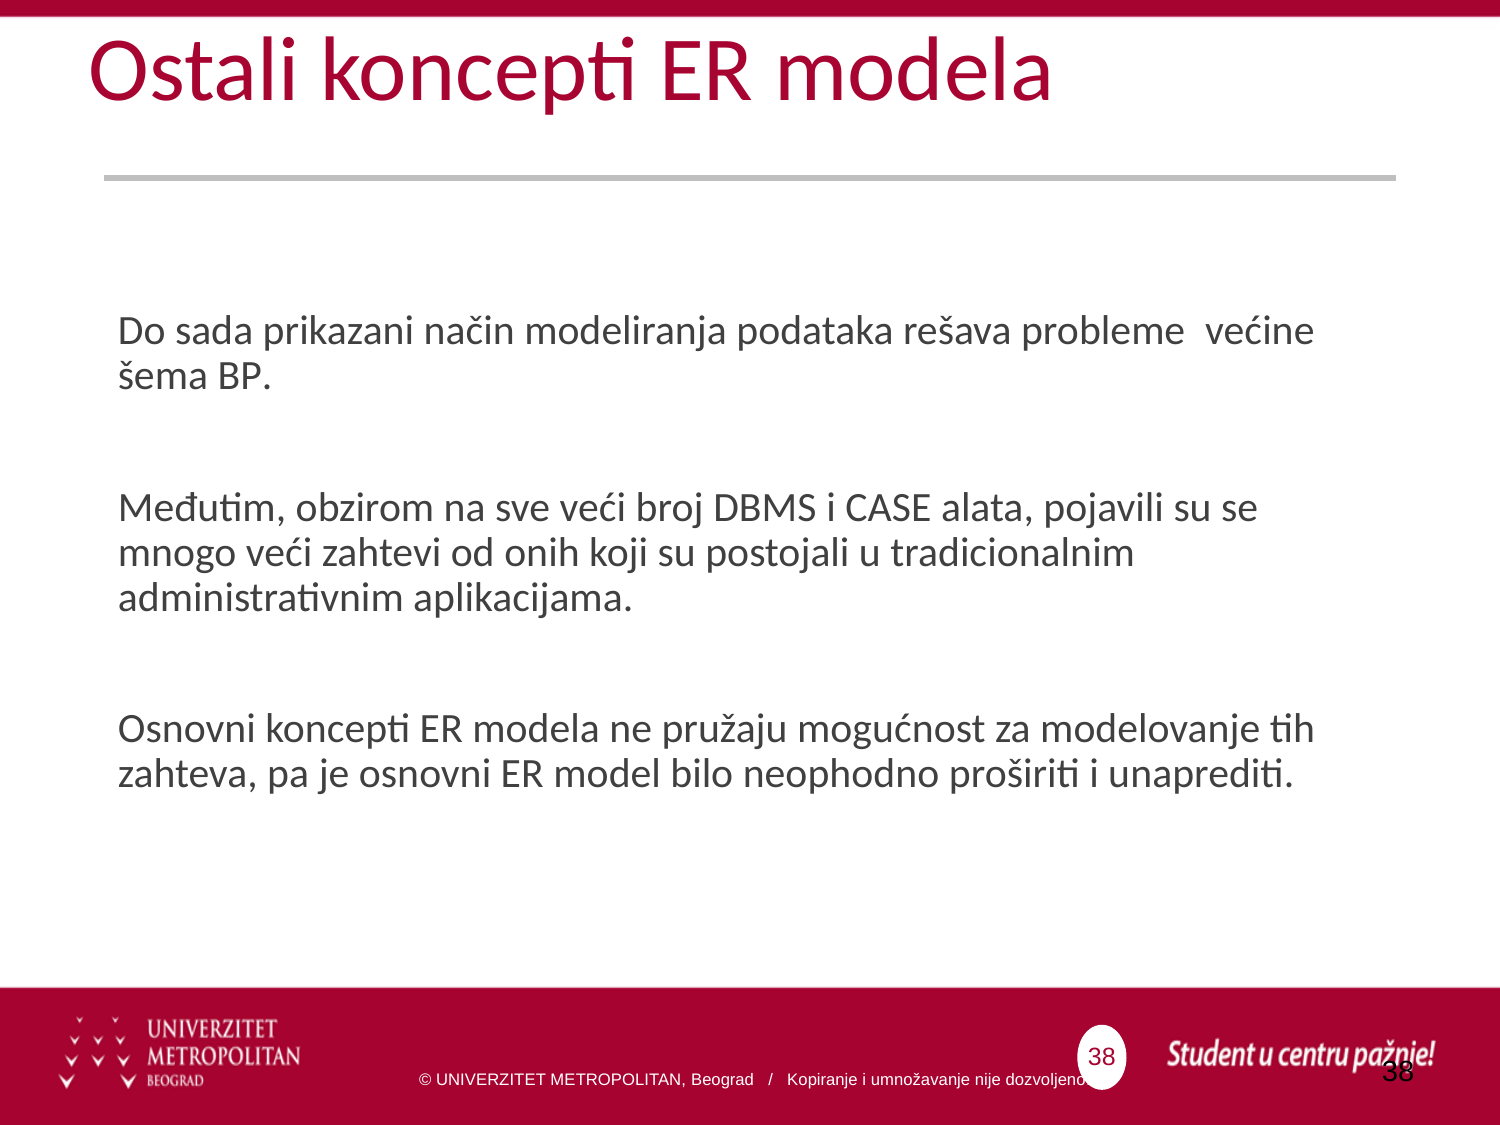

# Ostali koncepti ER modela

Do sada prikazani način modeliranja podataka rešava probleme  većine šema BP.

Međutim, obzirom na sve veći broj DBMS i CASE alata, pojavili su se mnogo veći zahtevi od onih koji su postojali u tradicionalnim administrativnim aplikacijama.

Osnovni koncepti ER modela ne pružaju mogućnost za modelovanje tih zahteva, pa je osnovni ER model bilo neophodno proširiti i unaprediti.
38